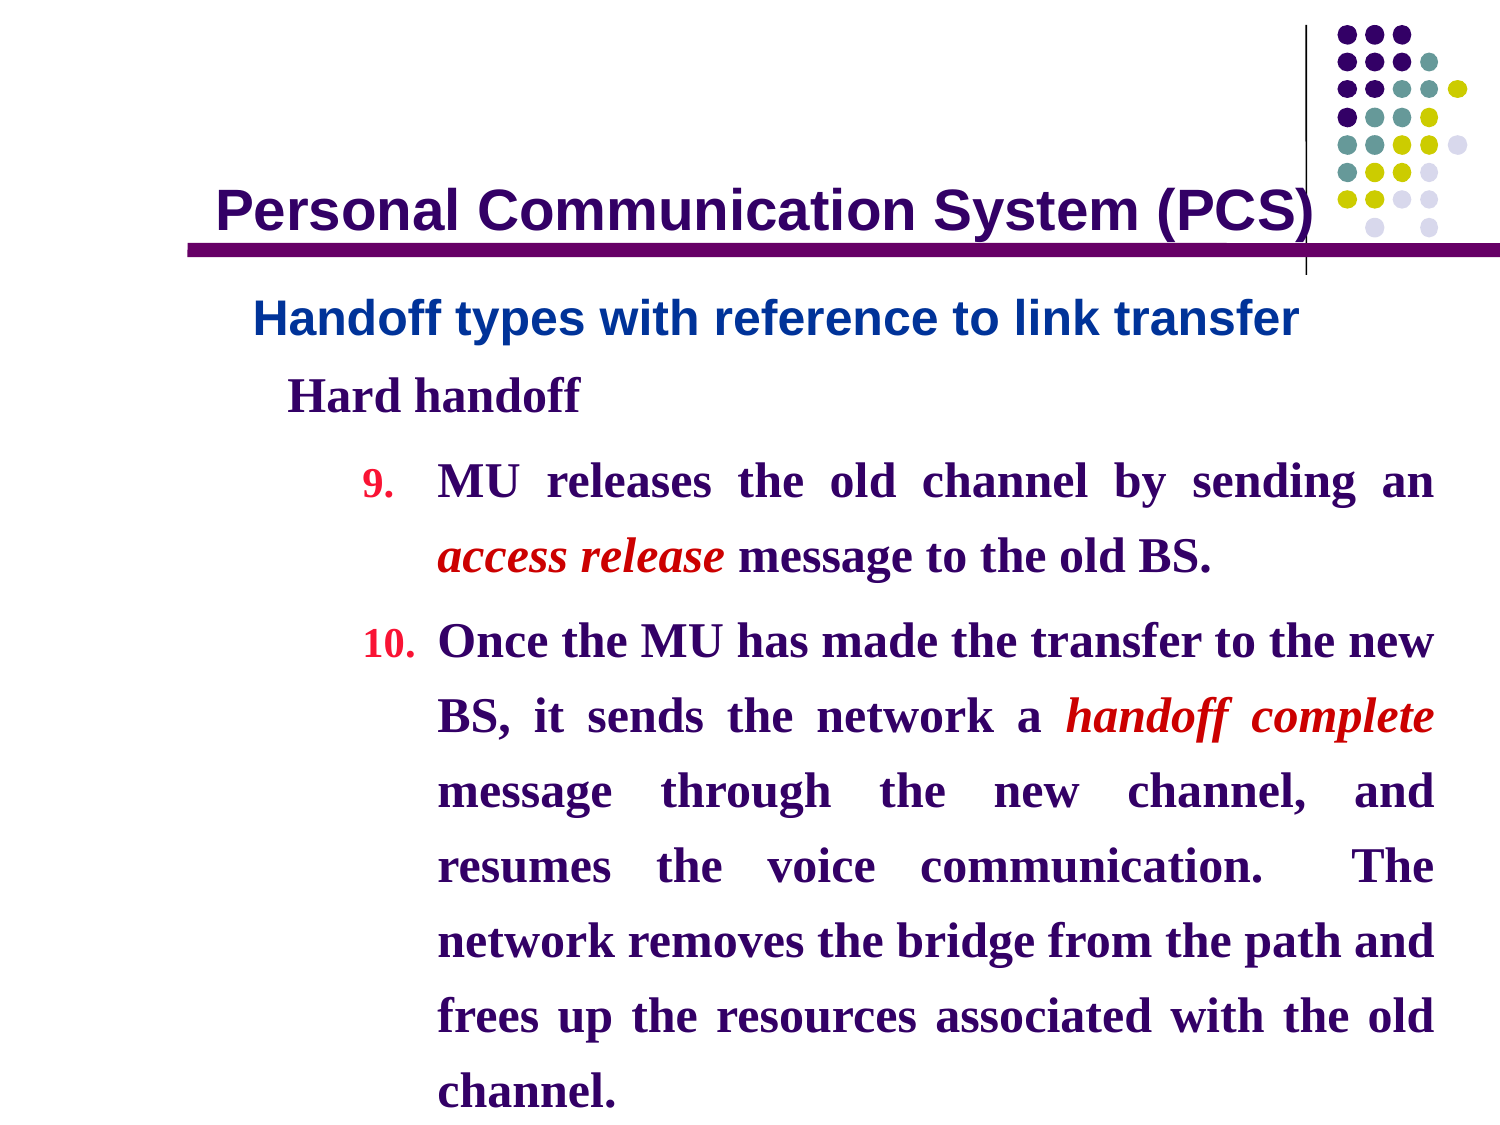

# Personal Communication System (PCS)

Handoff types with reference to link transfer
Hard handoff
MU releases the old channel by sending an access release message to the old BS.
Once the MU has made the transfer to the new BS, it sends the network a handoff complete message through the new channel, and resumes the voice communication.  The network removes the bridge from the path and frees up the resources associated with the old channel.